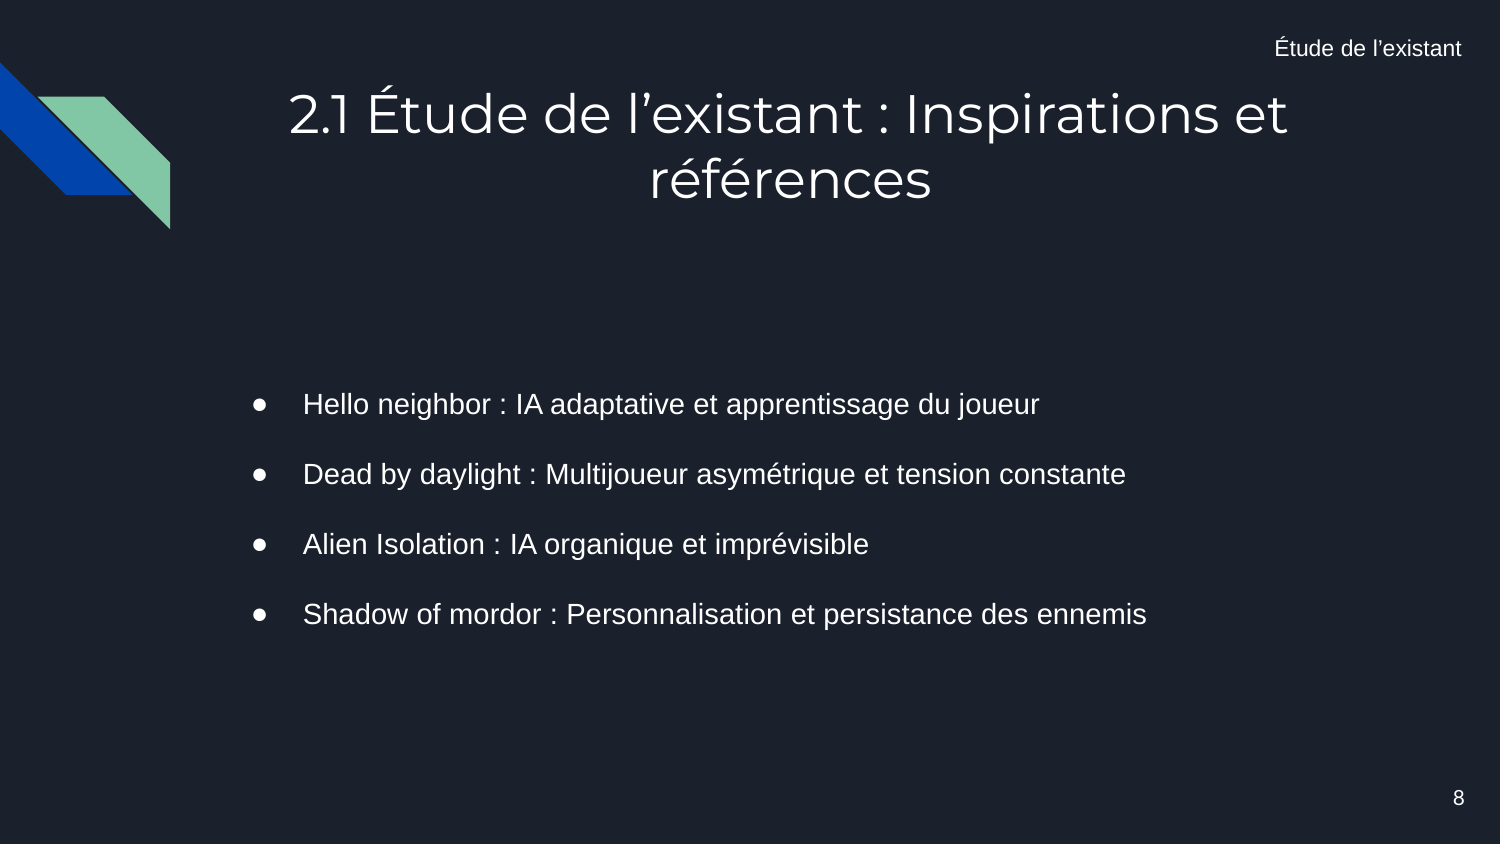

Étude de l’existant
# 2.1 Étude de l’existant : Inspirations et références
Hello neighbor : IA adaptative et apprentissage du joueur
Dead by daylight : Multijoueur asymétrique et tension constante
Alien Isolation : IA organique et imprévisible
Shadow of mordor : Personnalisation et persistance des ennemis
8